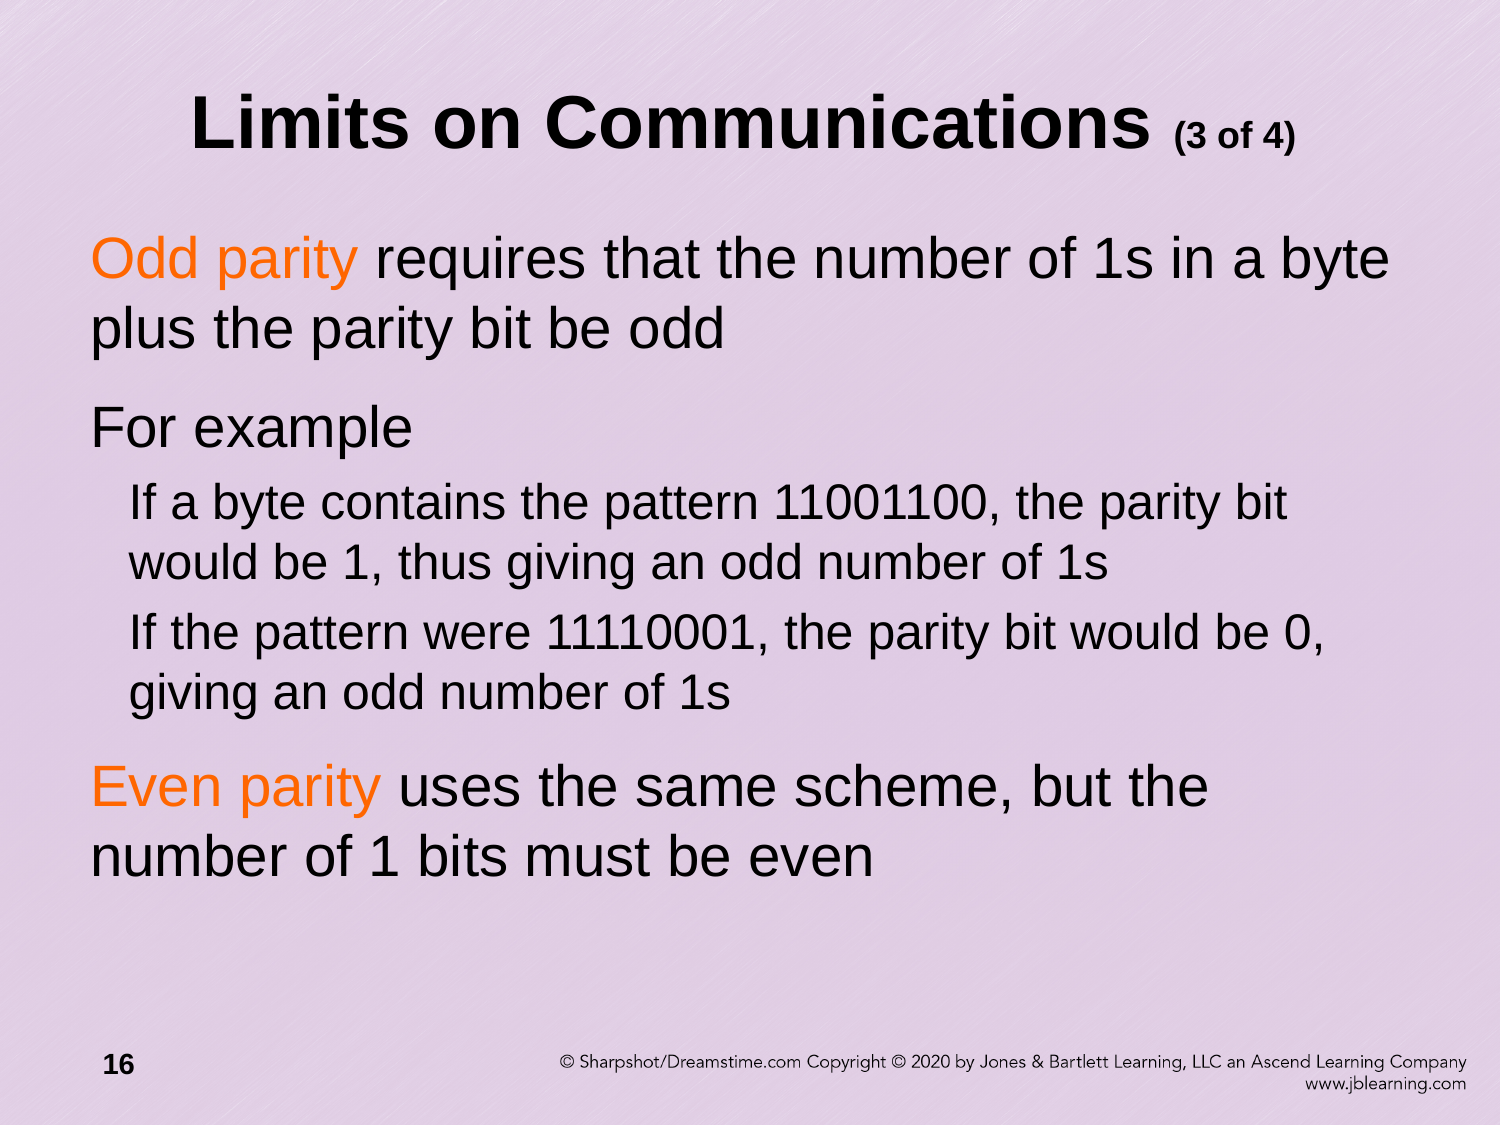

# Limits on Communications (3 of 4)
Odd parity requires that the number of 1s in a byte plus the parity bit be odd
For example
If a byte contains the pattern 11001100, the parity bit would be 1, thus giving an odd number of 1s
If the pattern were 11110001, the parity bit would be 0, giving an odd number of 1s
Even parity uses the same scheme, but the number of 1 bits must be even
16